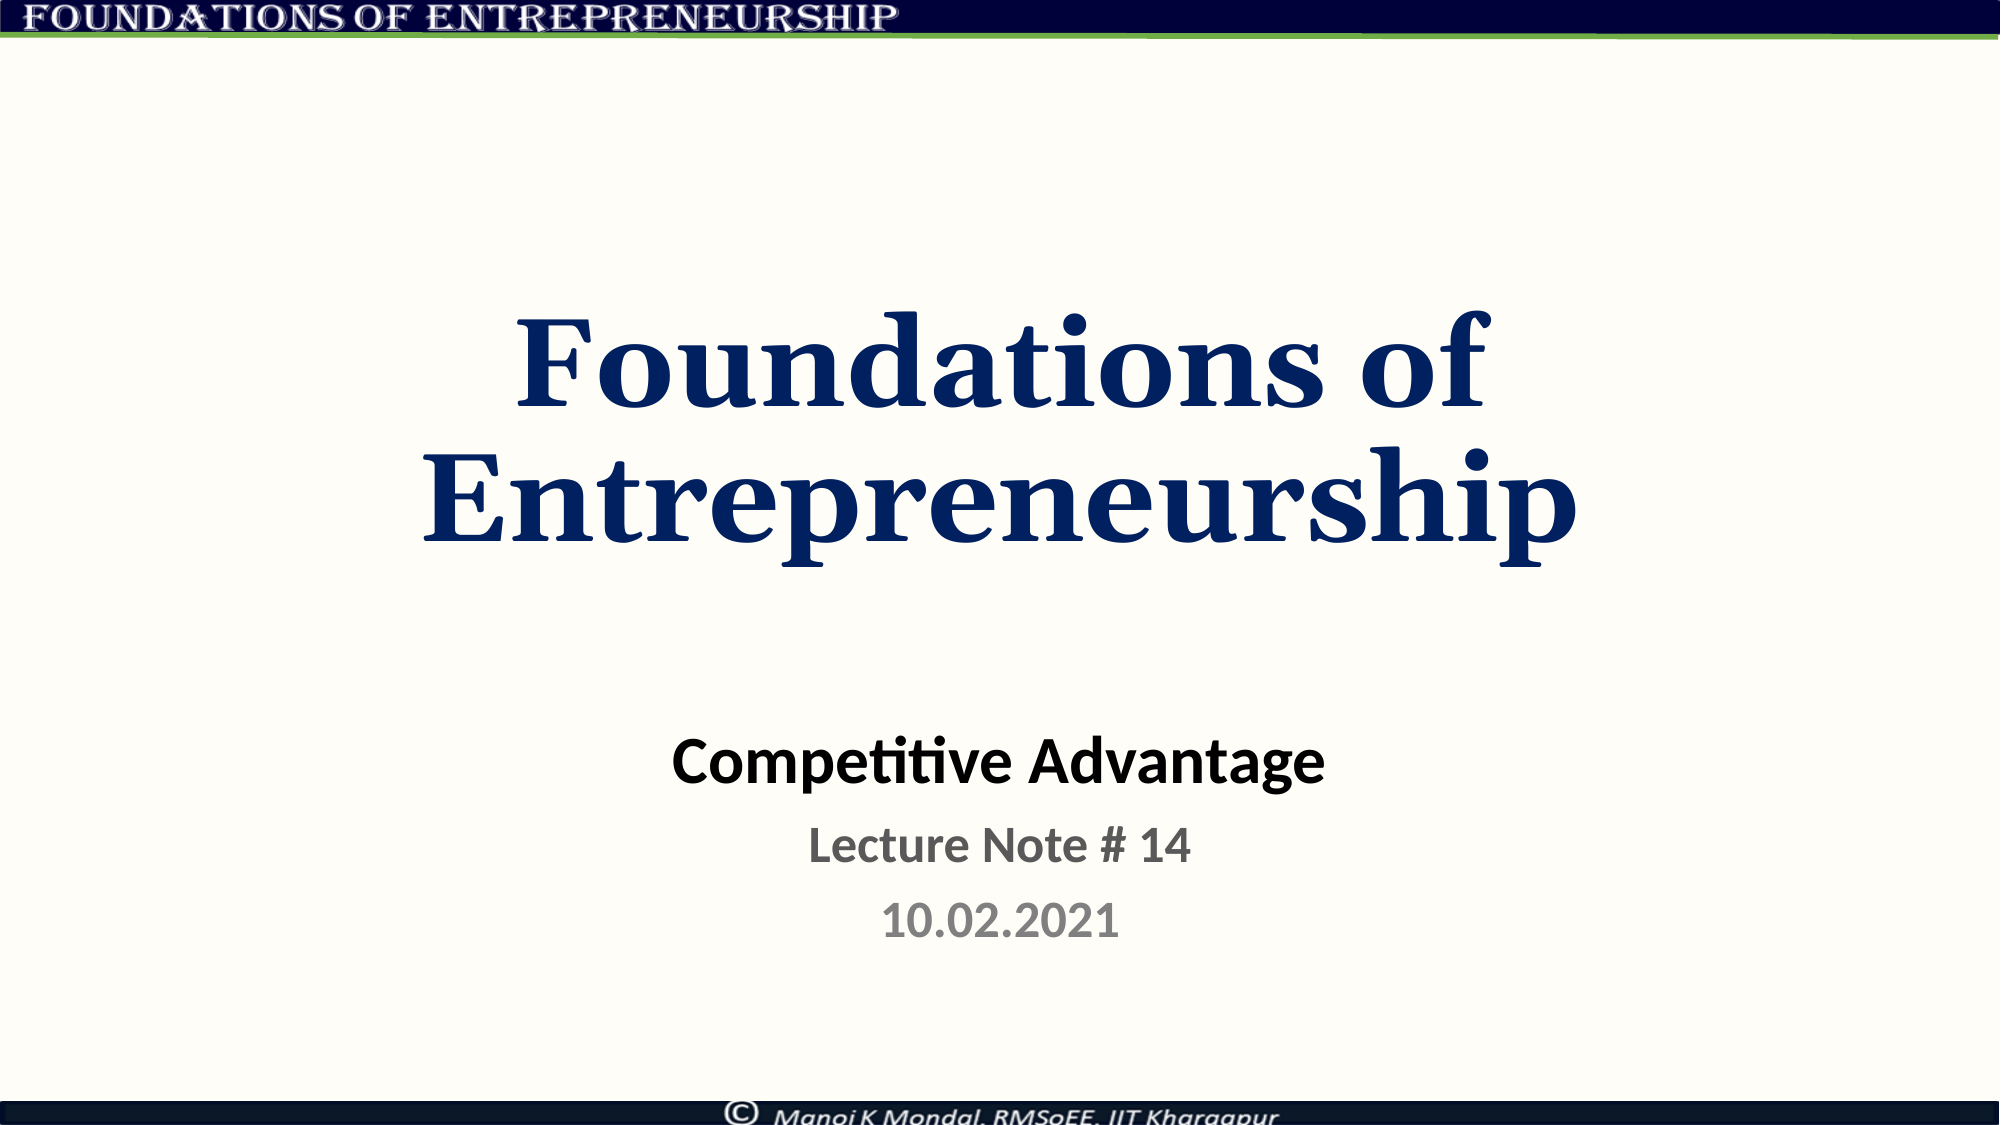

# Foundations of Entrepreneurship
Competitive Advantage
Lecture Note # 14
10.02.2021